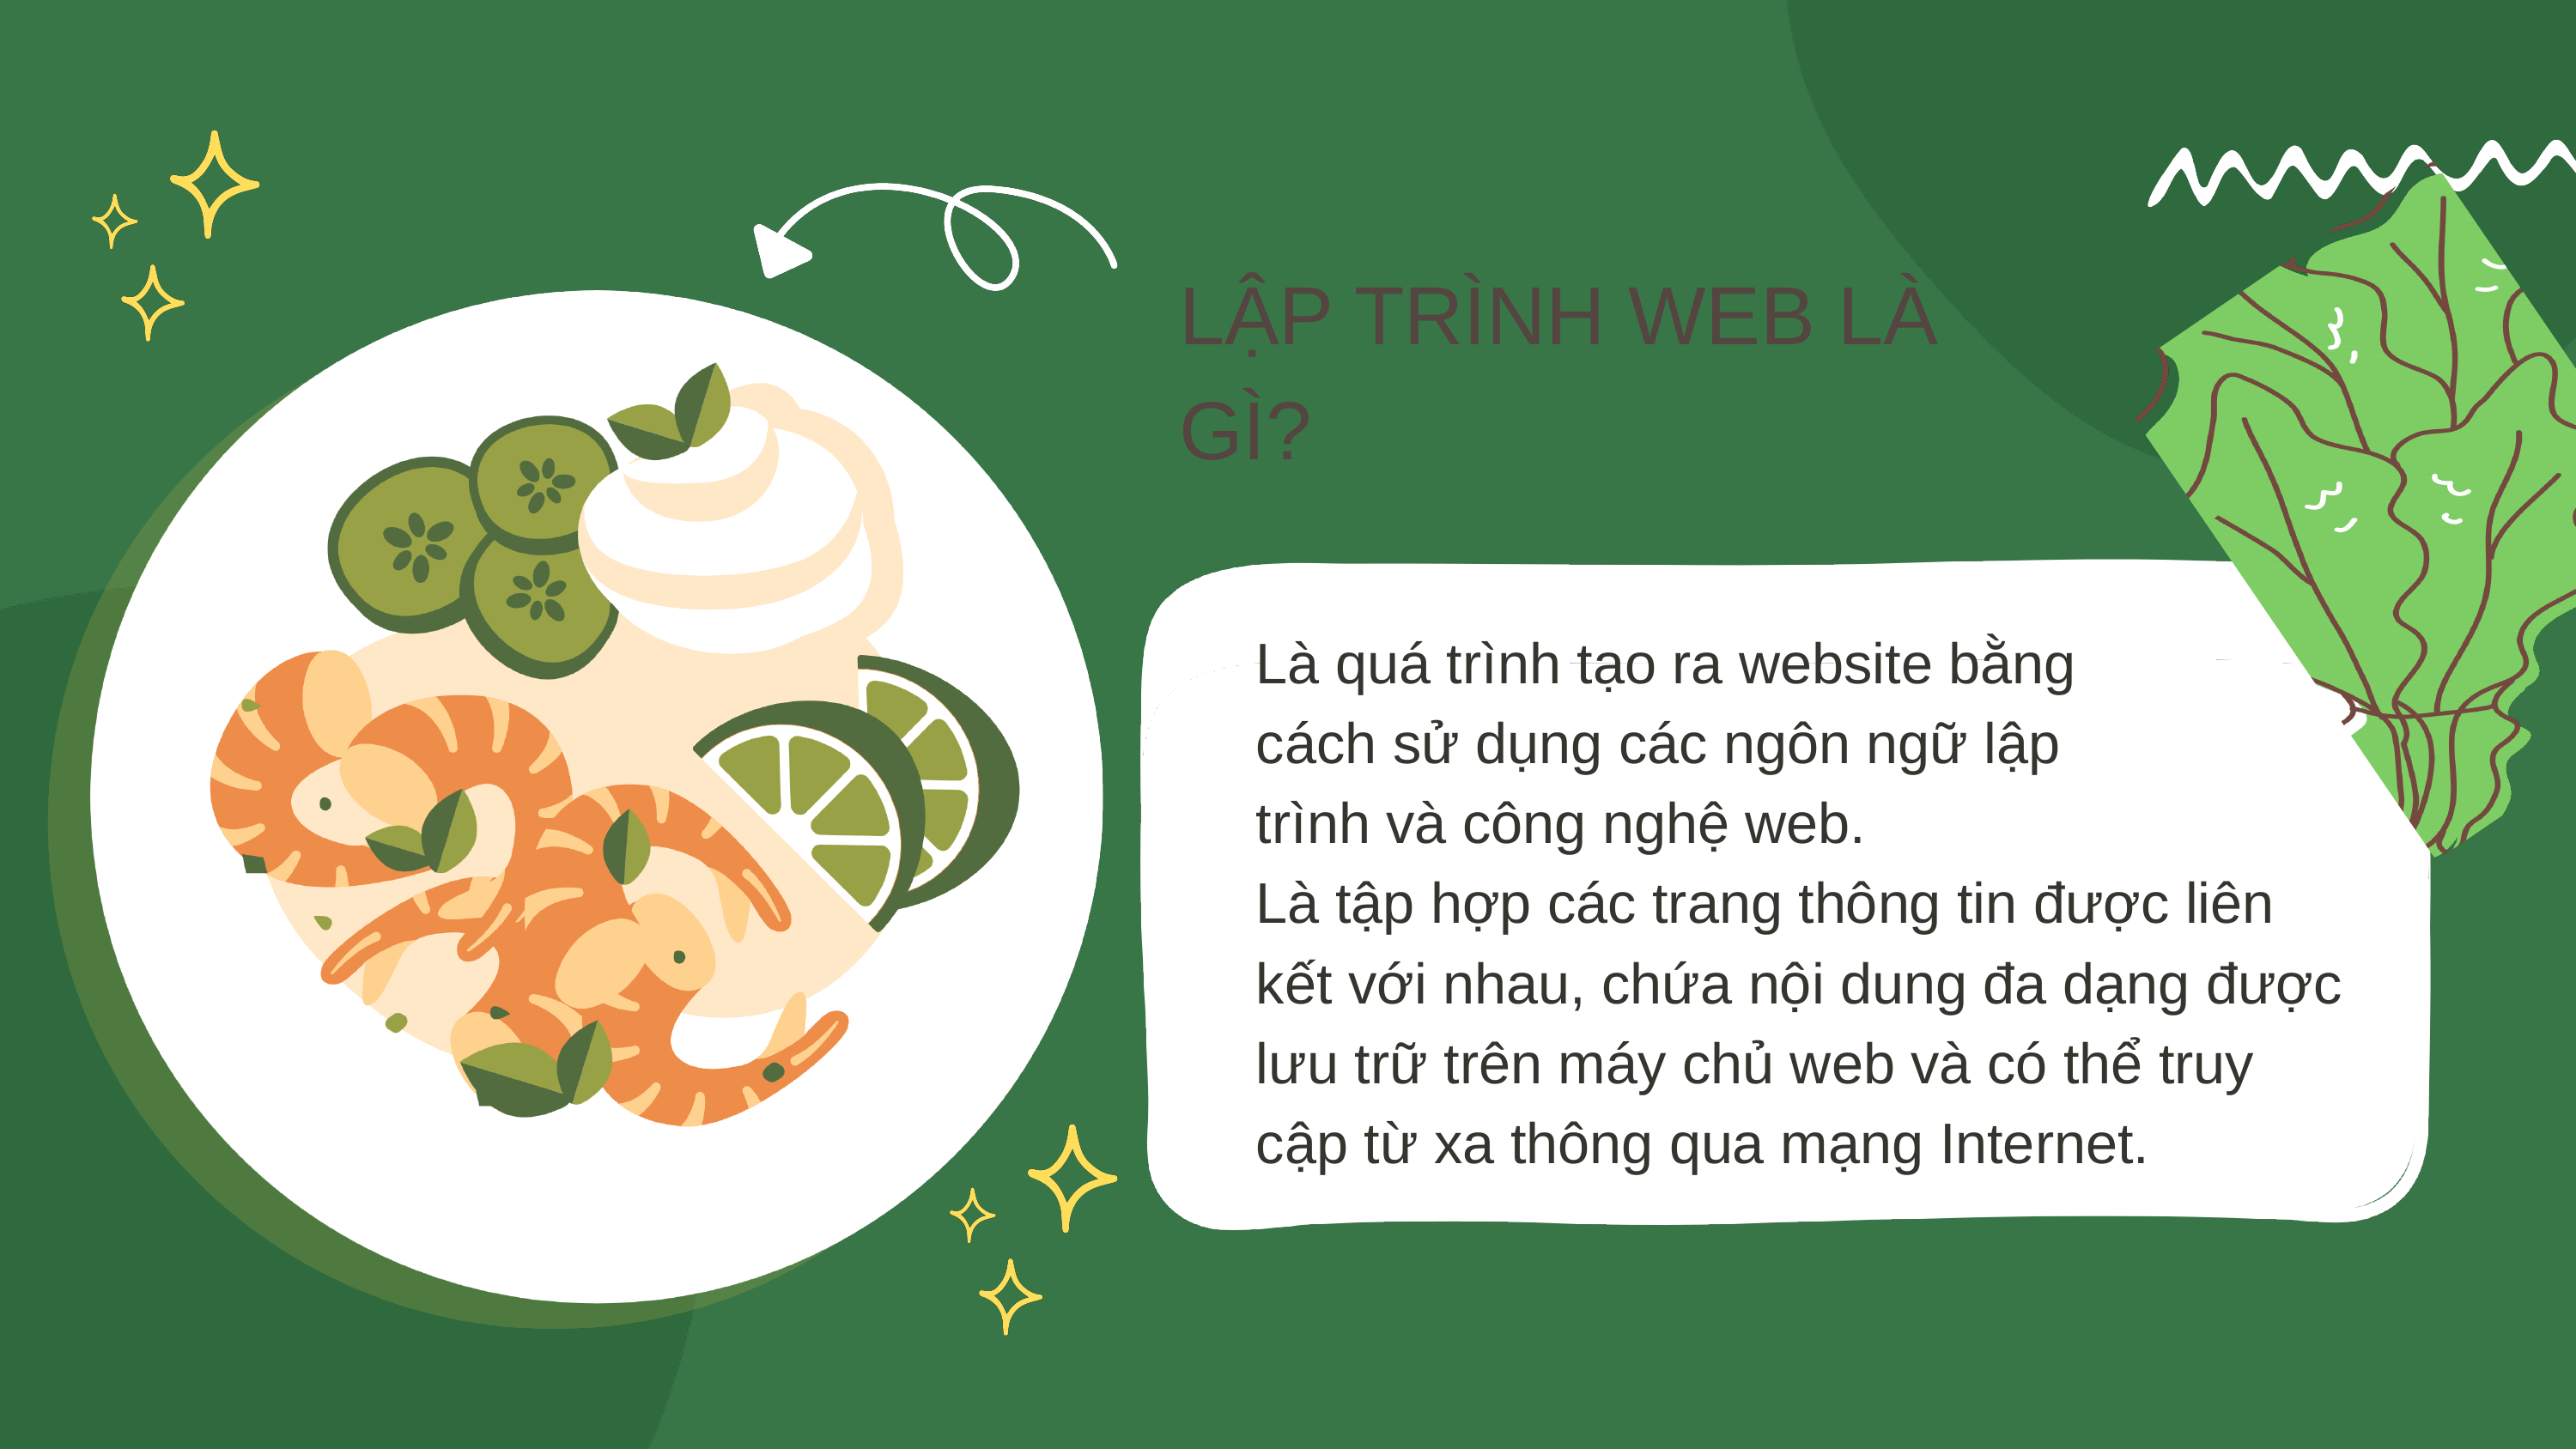

LẬP TRÌNH WEB LÀ GÌ?

Là quá trình tạo ra website bằng
cách sử dụng các ngôn ngữ lập
trình và công nghệ web.
Là tập hợp các trang thông tin được liên
kết với nhau, chứa nội dung đa dạng được
lưu trữ trên máy chủ web và có thể truy
cập từ xa thông qua mạng Internet.